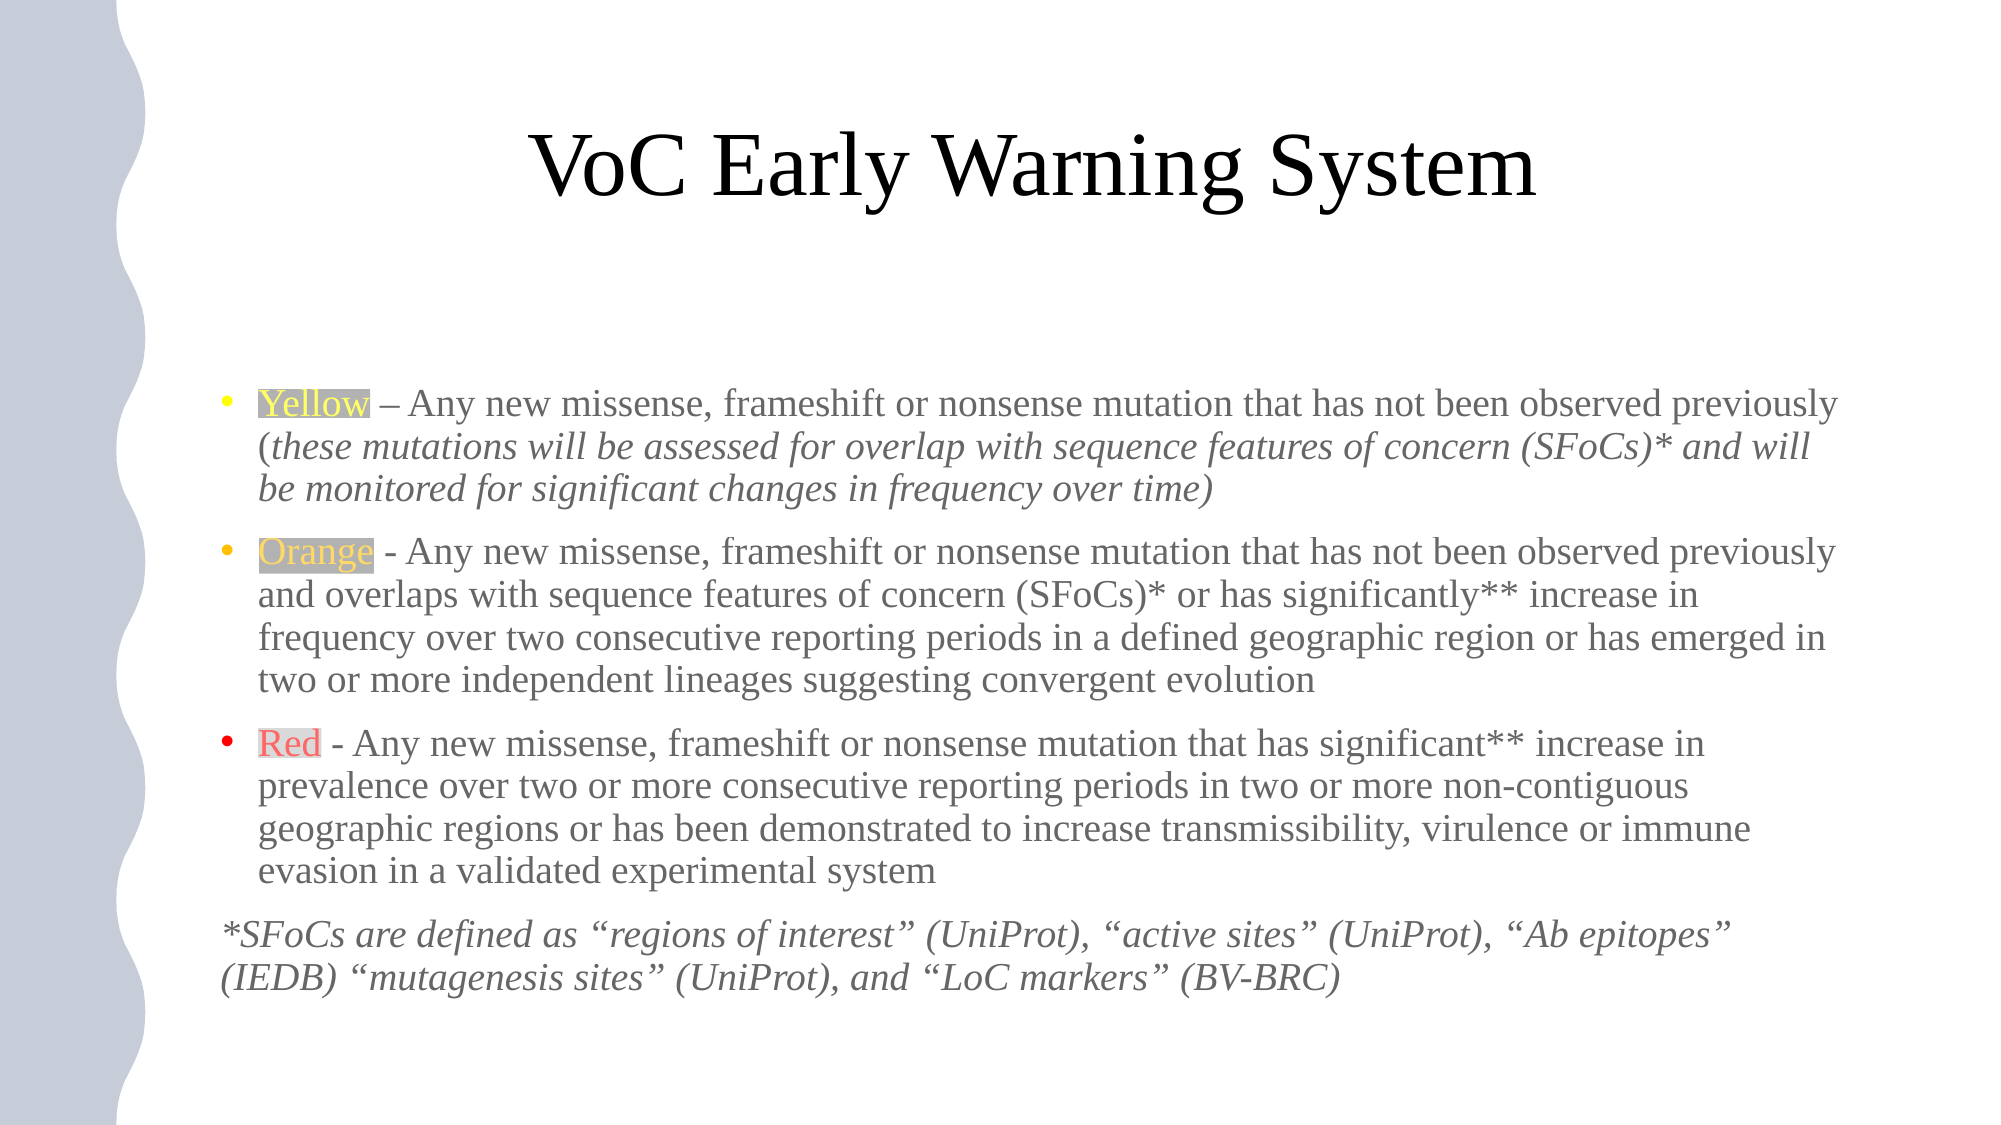

# VoC Early Warning System
Yellow – Any new missense, frameshift or nonsense mutation that has not been observed previously (these mutations will be assessed for overlap with sequence features of concern (SFoCs)* and will be monitored for significant changes in frequency over time)
Orange - Any new missense, frameshift or nonsense mutation that has not been observed previously and overlaps with sequence features of concern (SFoCs)* or has significantly** increase in frequency over two consecutive reporting periods in a defined geographic region or has emerged in two or more independent lineages suggesting convergent evolution
Red - Any new missense, frameshift or nonsense mutation that has significant** increase in prevalence over two or more consecutive reporting periods in two or more non-contiguous geographic regions or has been demonstrated to increase transmissibility, virulence or immune evasion in a validated experimental system
*SFoCs are defined as “regions of interest” (UniProt), “active sites” (UniProt), “Ab epitopes” (IEDB) “mutagenesis sites” (UniProt), and “LoC markers” (BV-BRC)